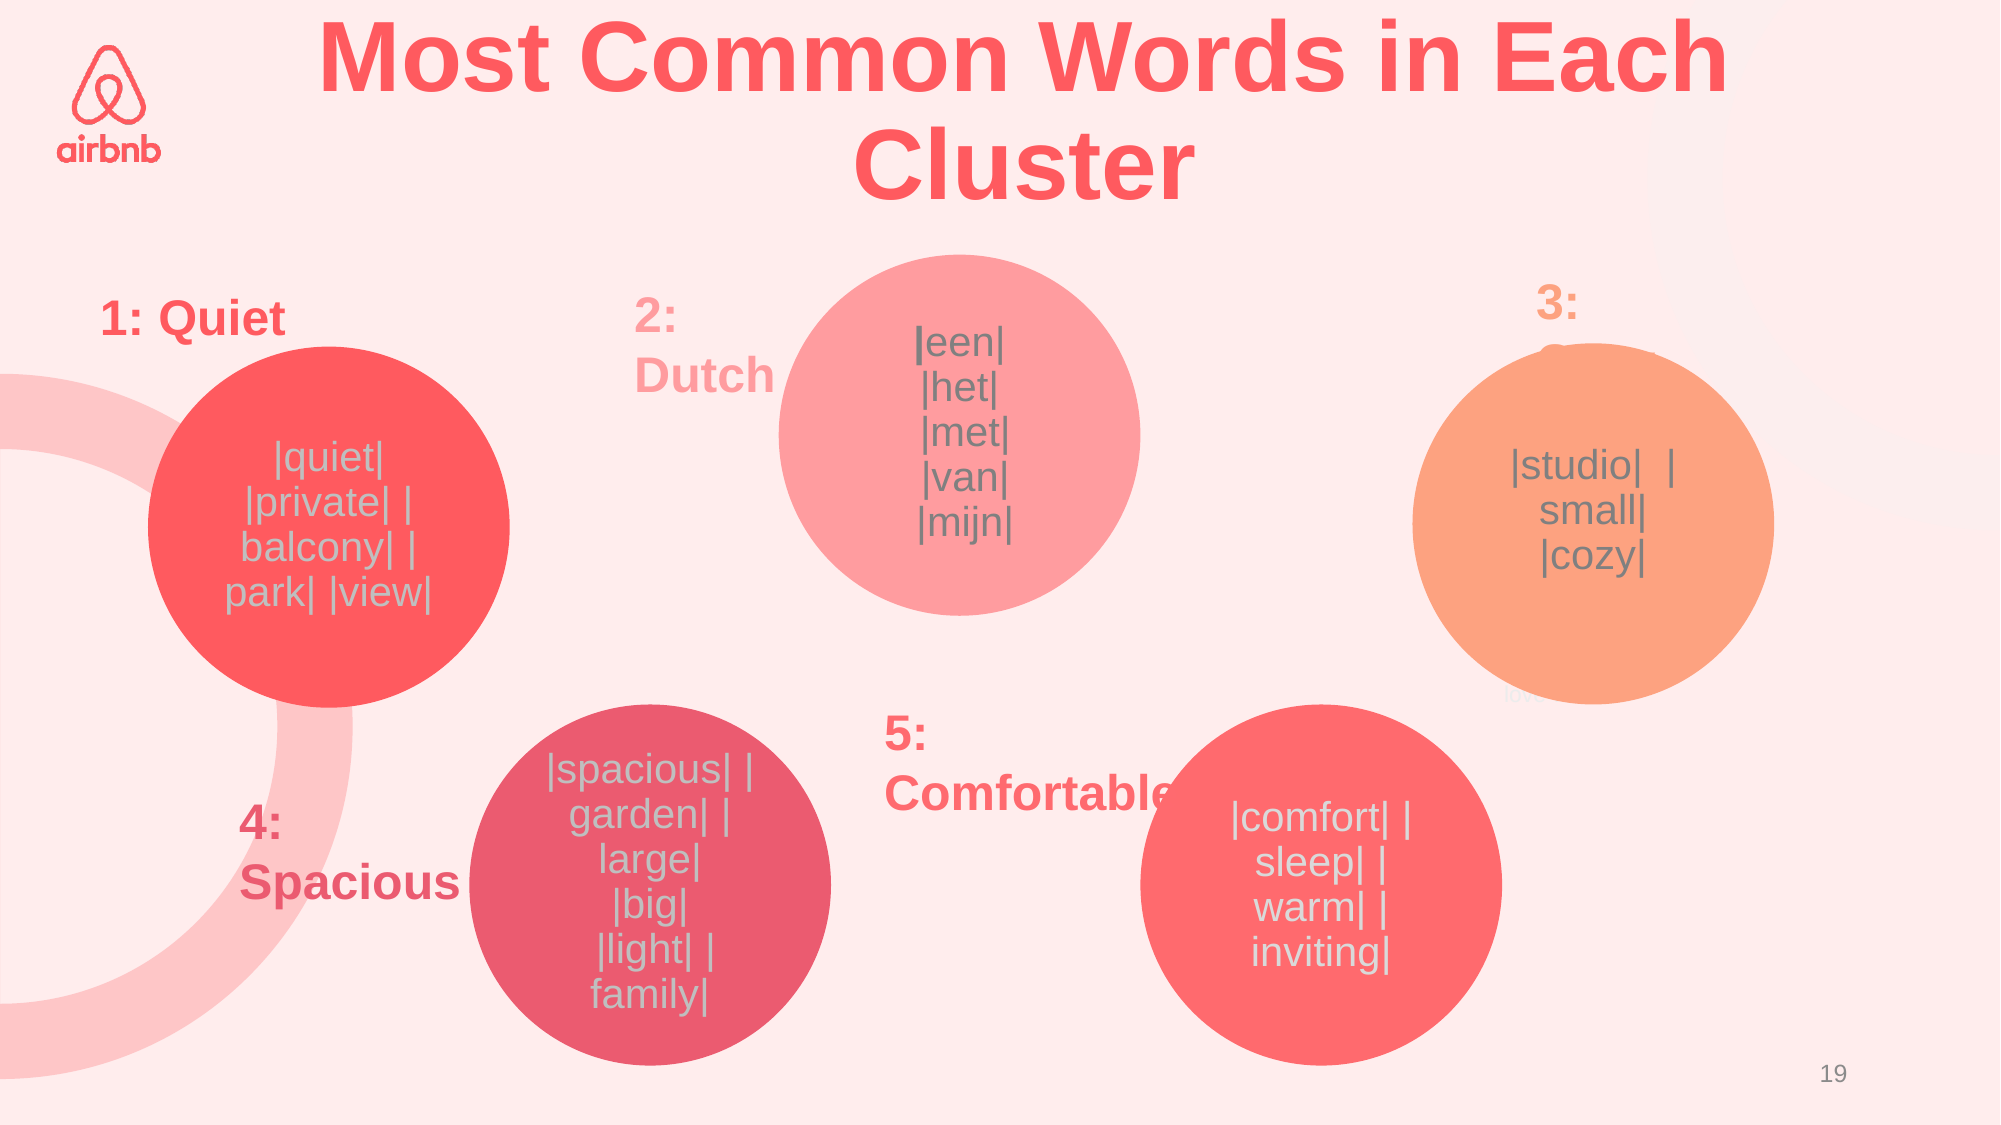

# Most Common Words in Each Cluster

 |een|
|het|
 |met|
 |van|
 |mijn|
3: Cozy
2: Dutch
1: Quiet

|studio|  |small|
|cozy|

|quiet|
|private| |balcony| |park| |view|

love view

5: Comfortable

|spacious| |garden| |large|
|big|
 |light| |family|
|comfort| |sleep| |warm| |inviting|
4: Spacious
19